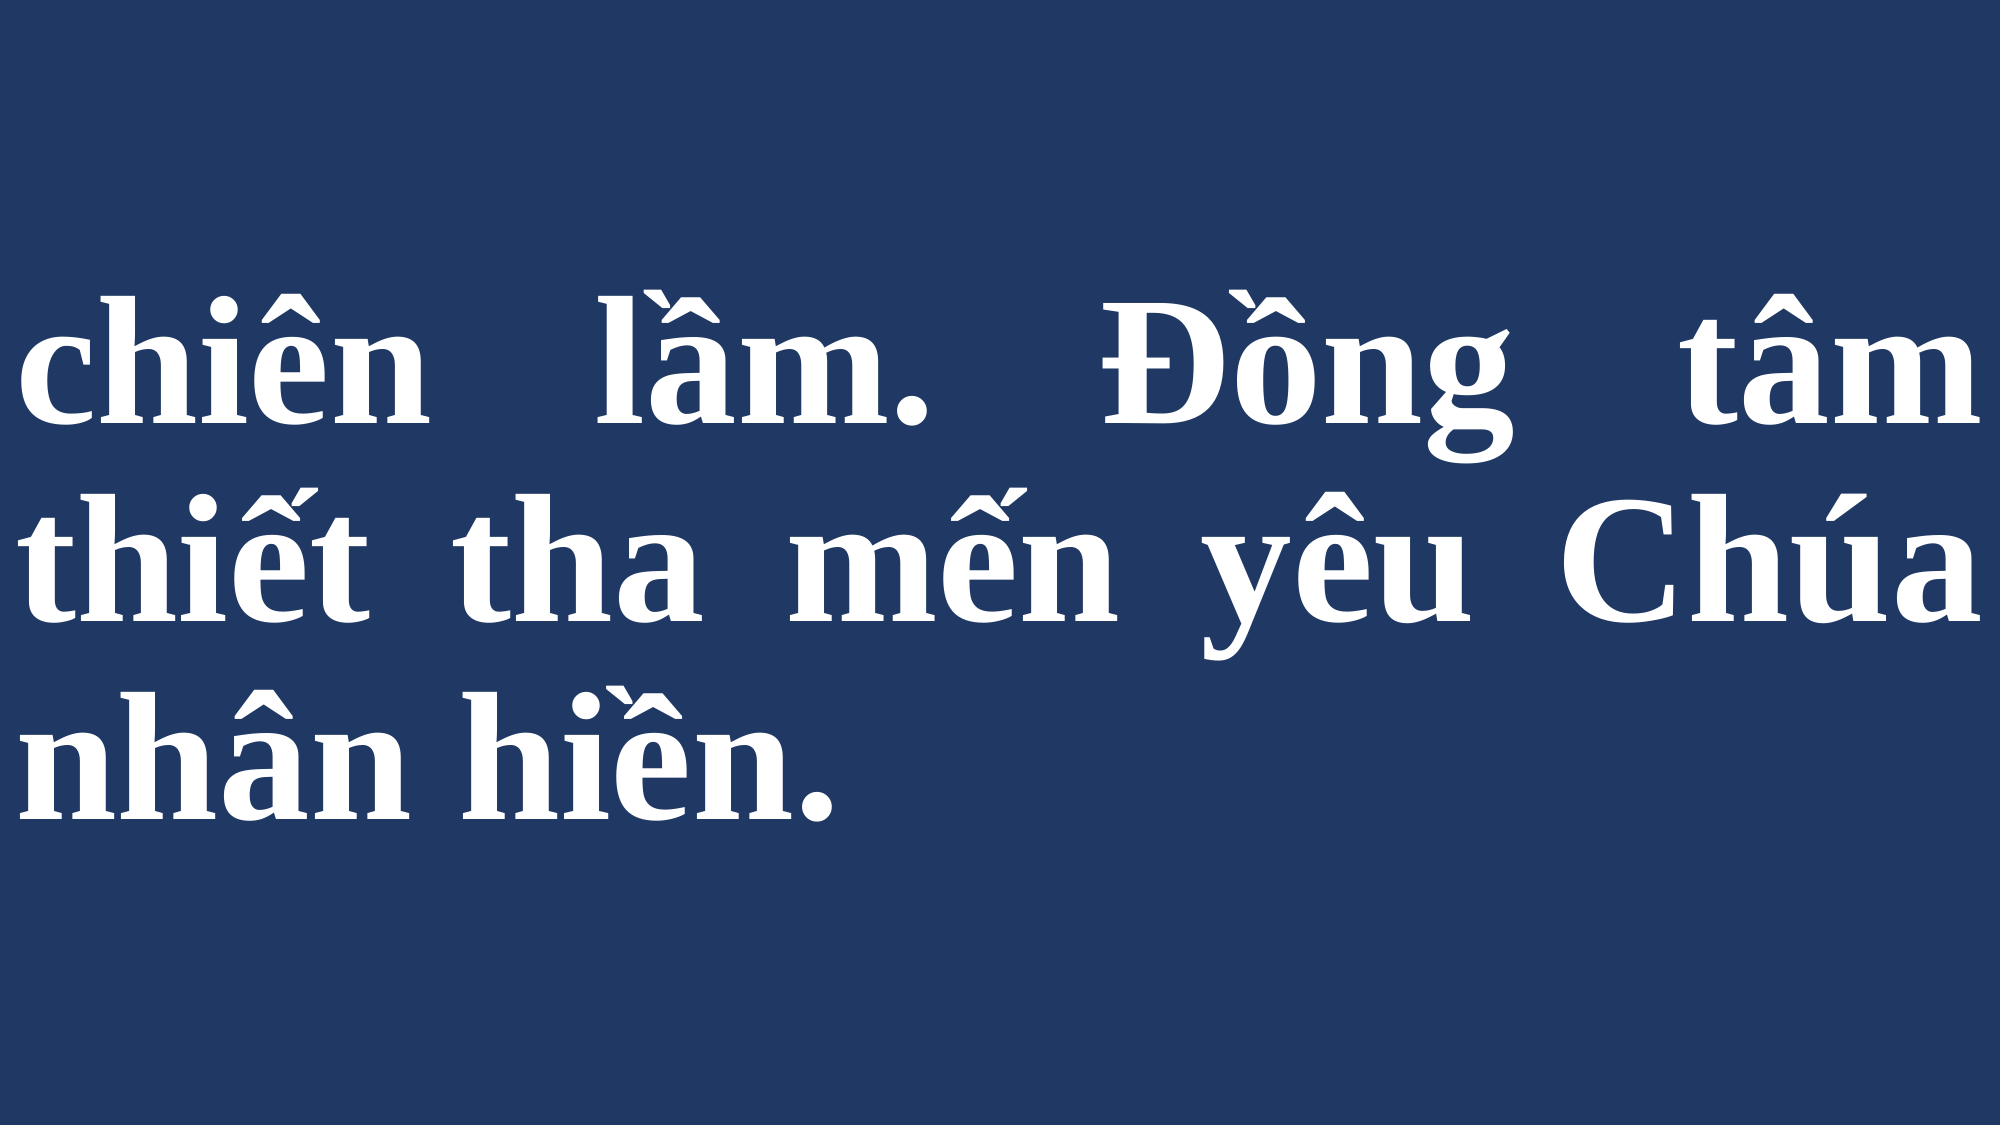

# chiên lầm. Đồng tâm thiết tha mến yêu Chúa nhân hiền.